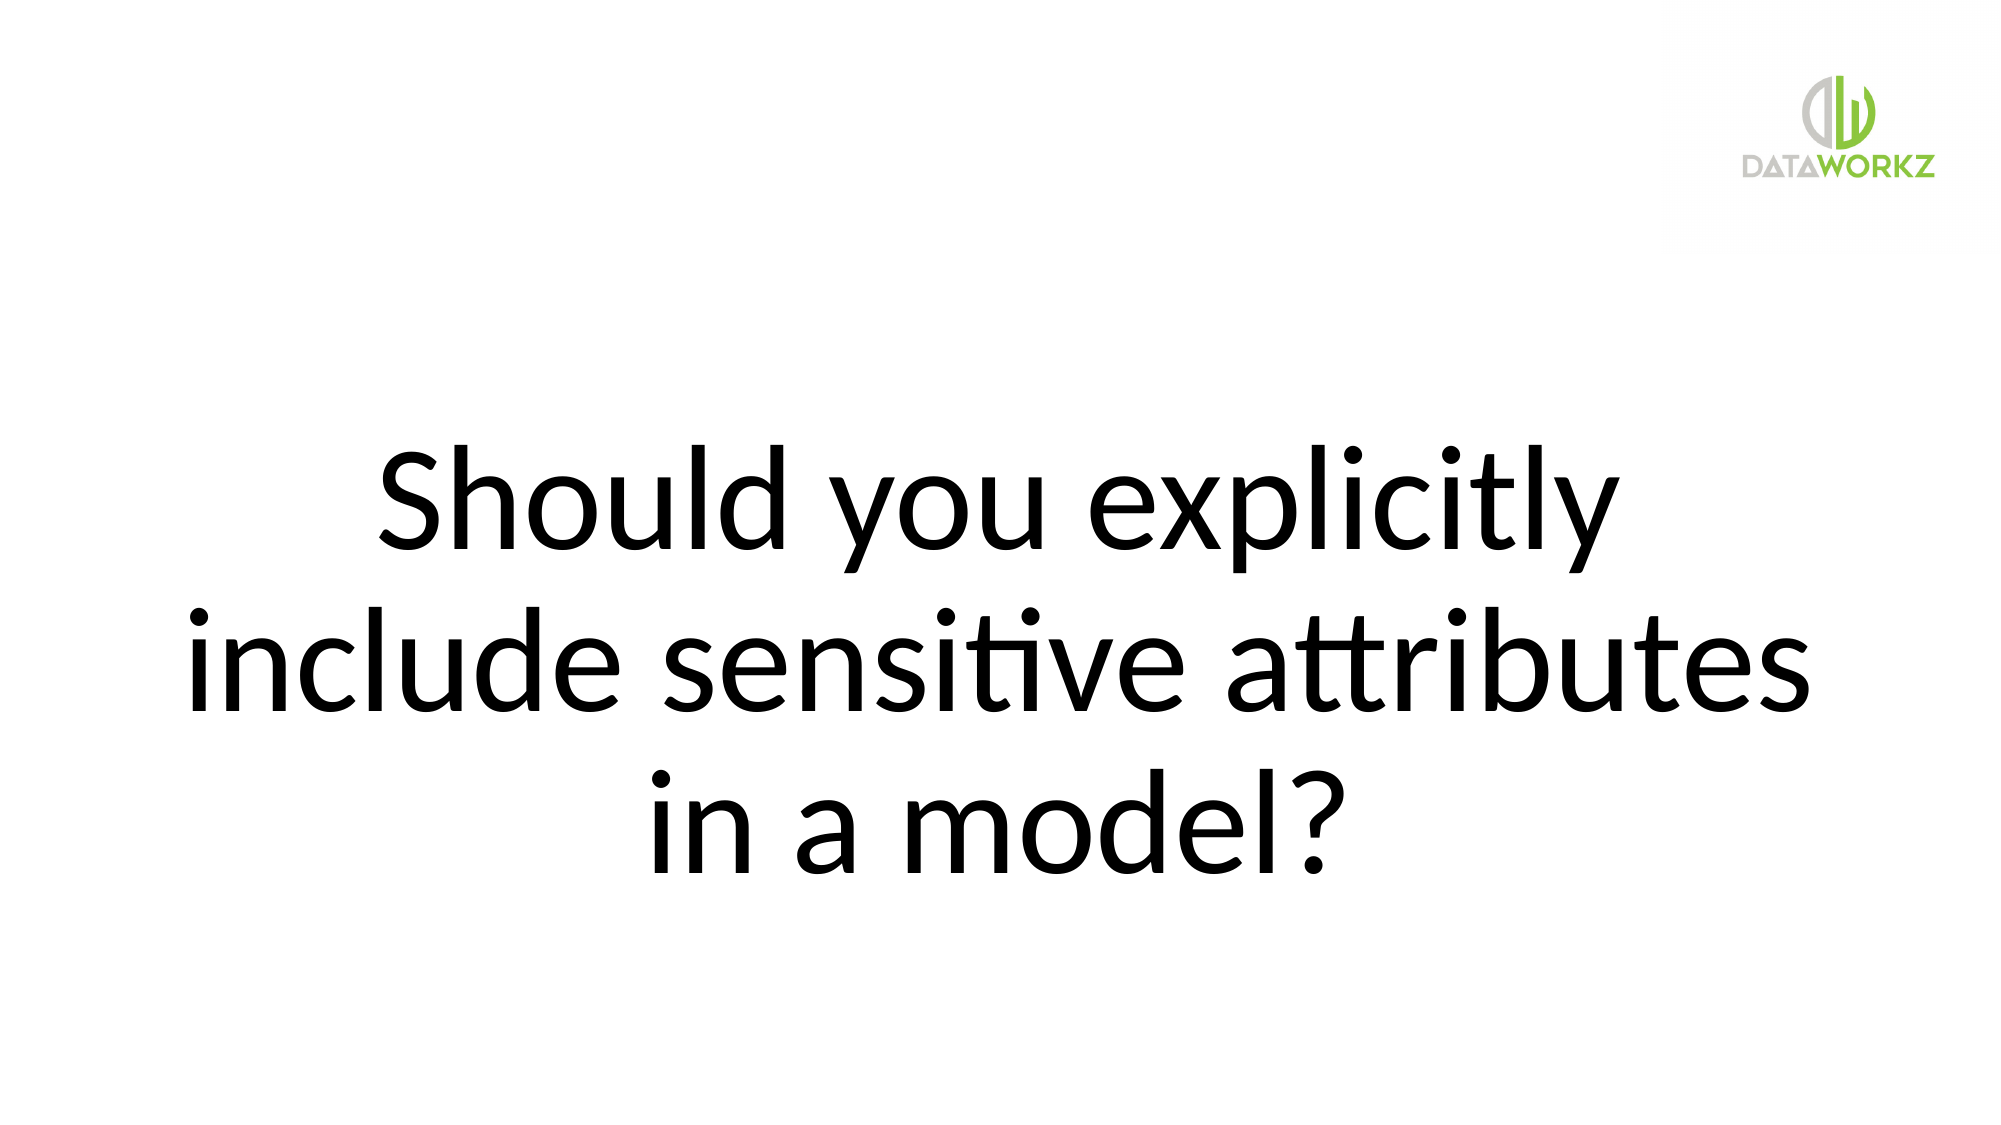

Should you explicitly include sensitive attributes in a model?